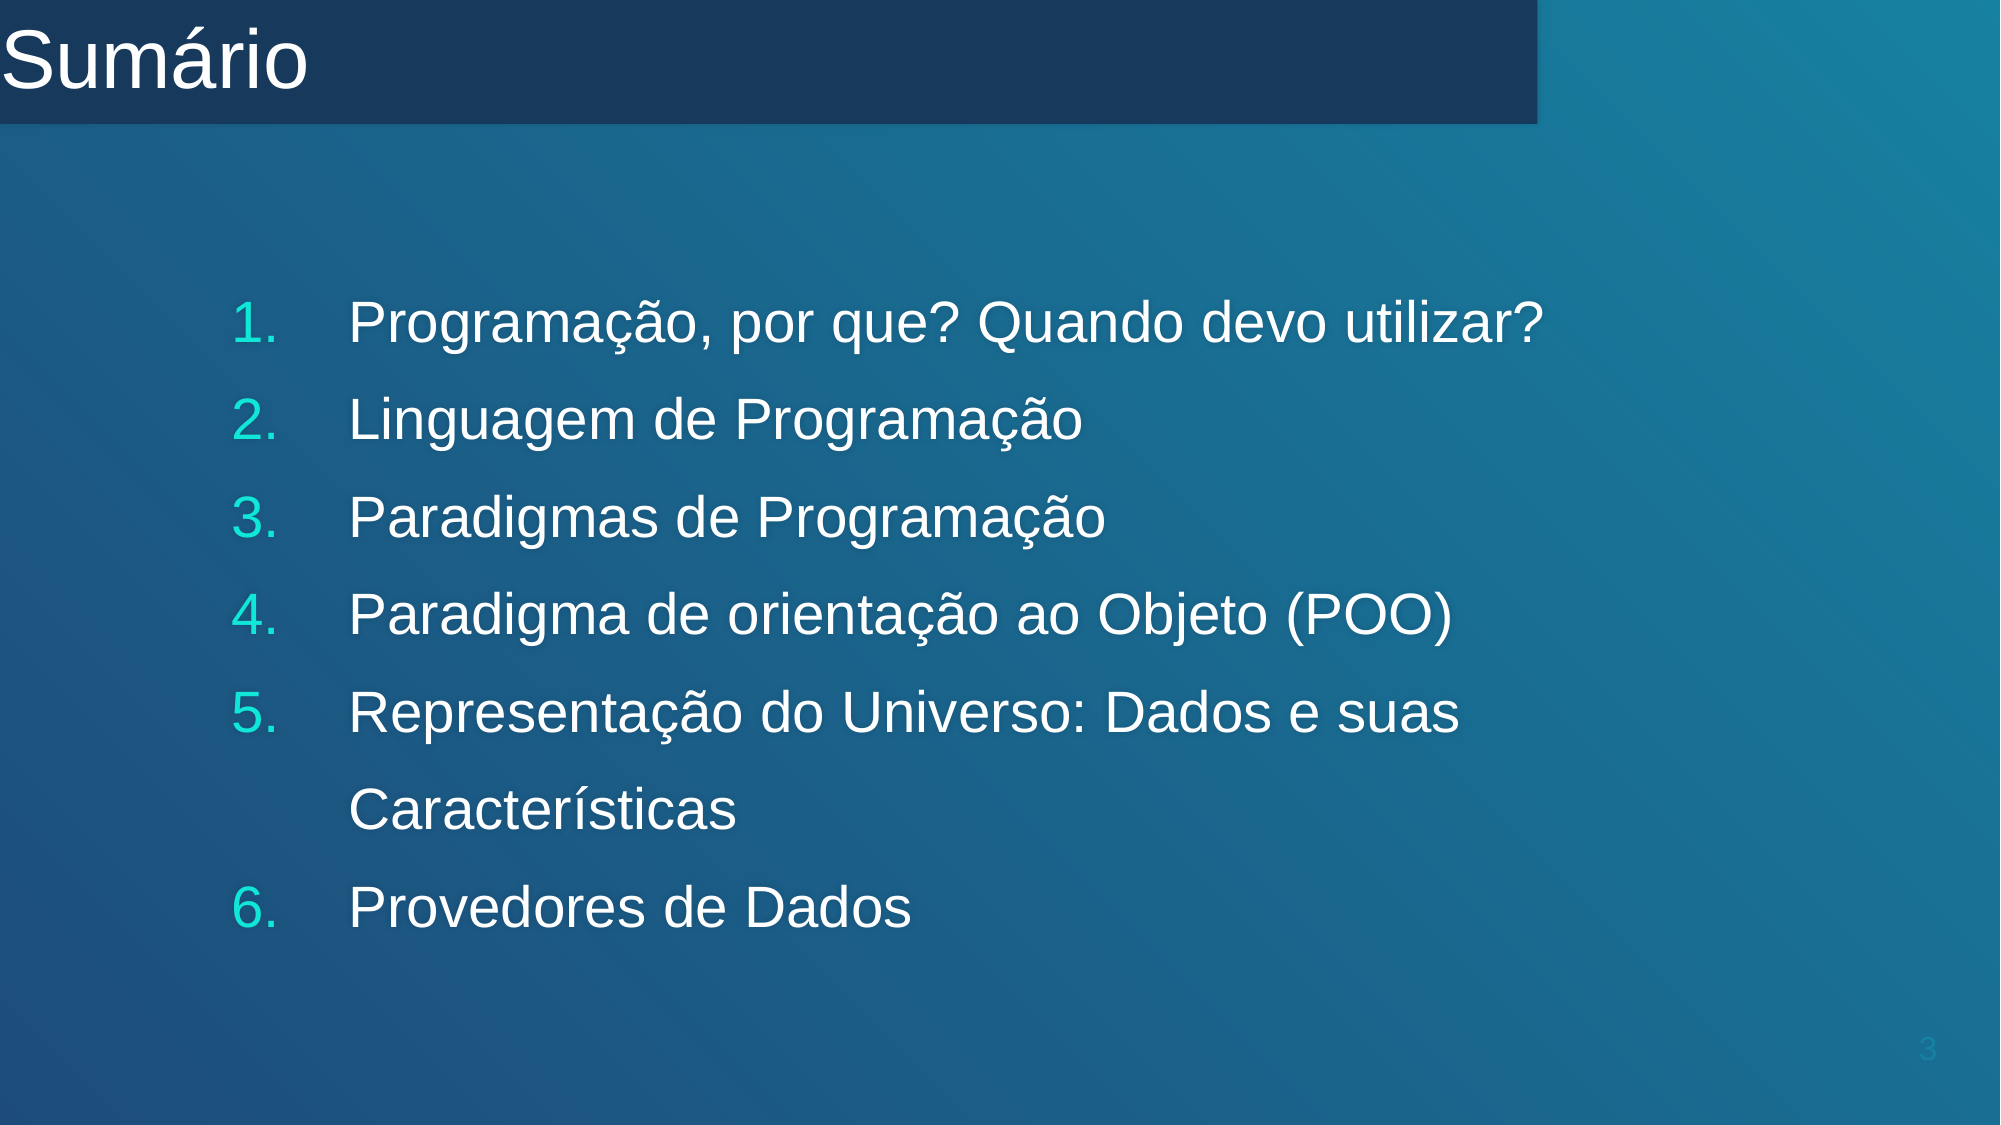

# Sumário
Programação, por que? Quando devo utilizar?
Linguagem de Programação
Paradigmas de Programação
Paradigma de orientação ao Objeto (POO)
Representação do Universo: Dados e suas Características
Provedores de Dados
3